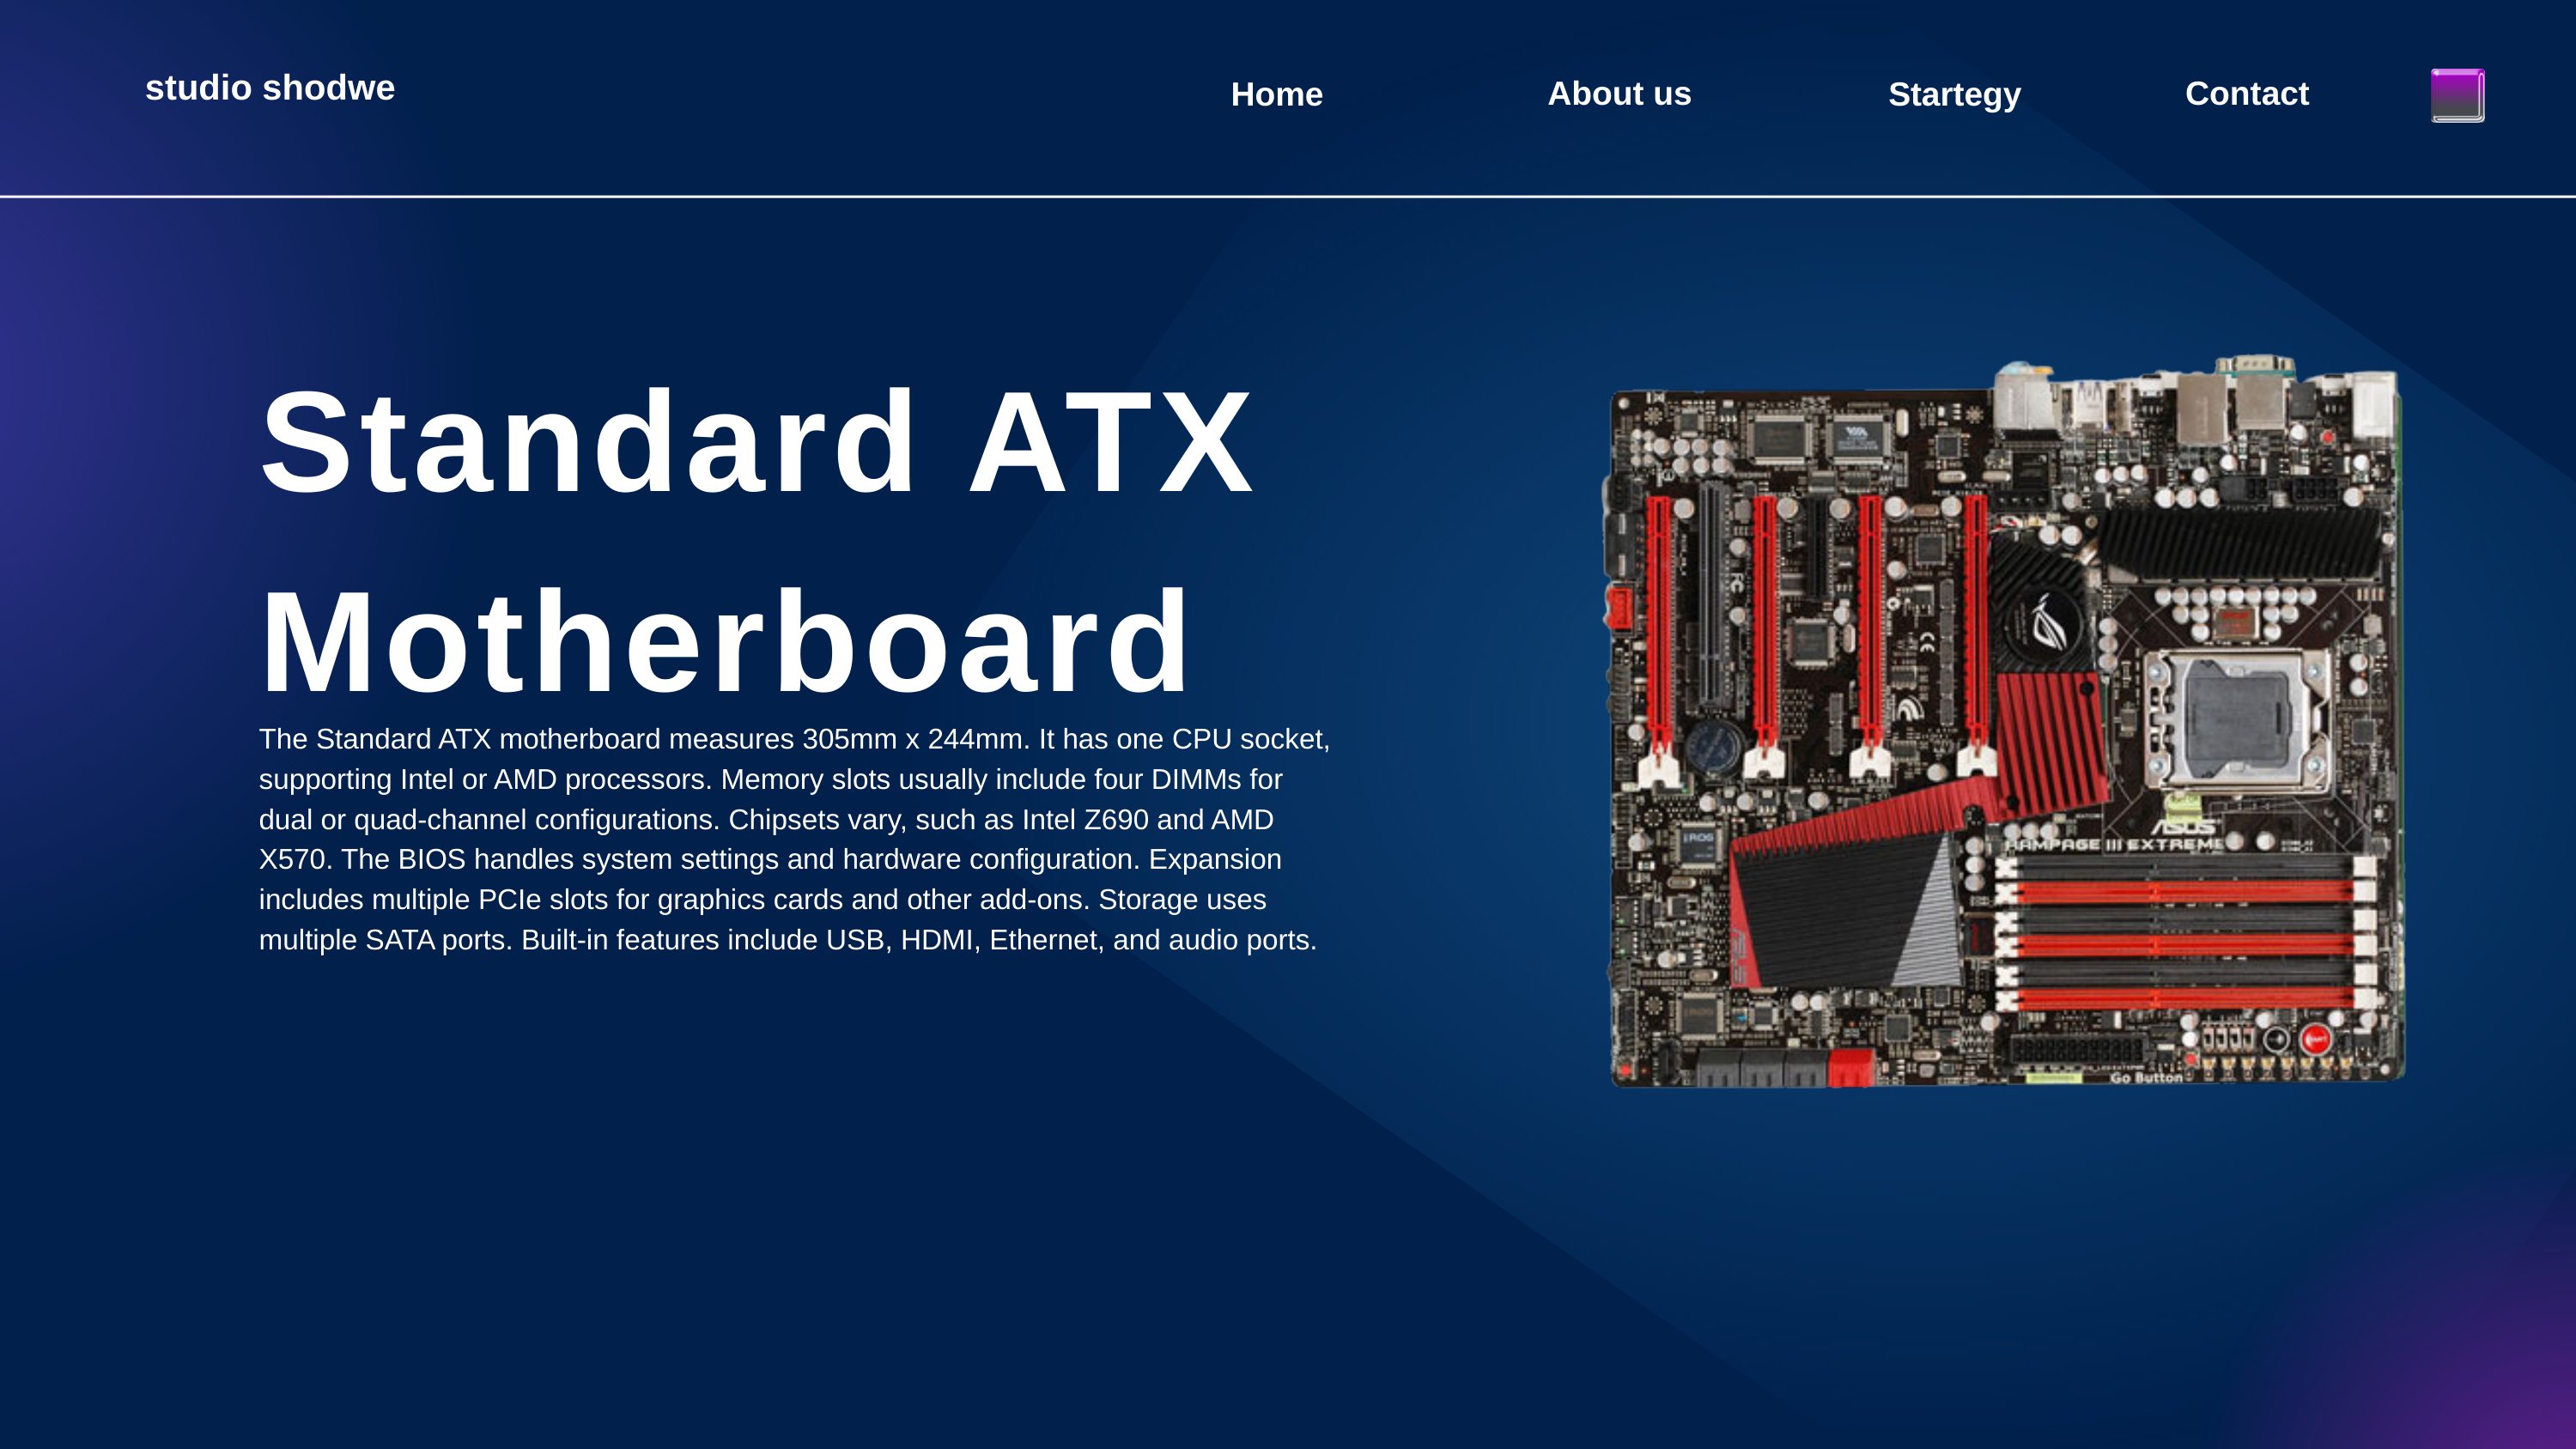

studio shodwe
About us
Contact
Home
Startegy

Standard ATX Motherboard

The Standard ATX motherboard measures 305mm x 244mm. It has one CPU socket, supporting Intel or AMD processors. Memory slots usually include four DIMMs for dual or quad-channel configurations. Chipsets vary, such as Intel Z690 and AMD X570. The BIOS handles system settings and hardware configuration. Expansion includes multiple PCIe slots for graphics cards and other add-ons. Storage uses multiple SATA ports. Built-in features include USB, HDMI, Ethernet, and audio ports.